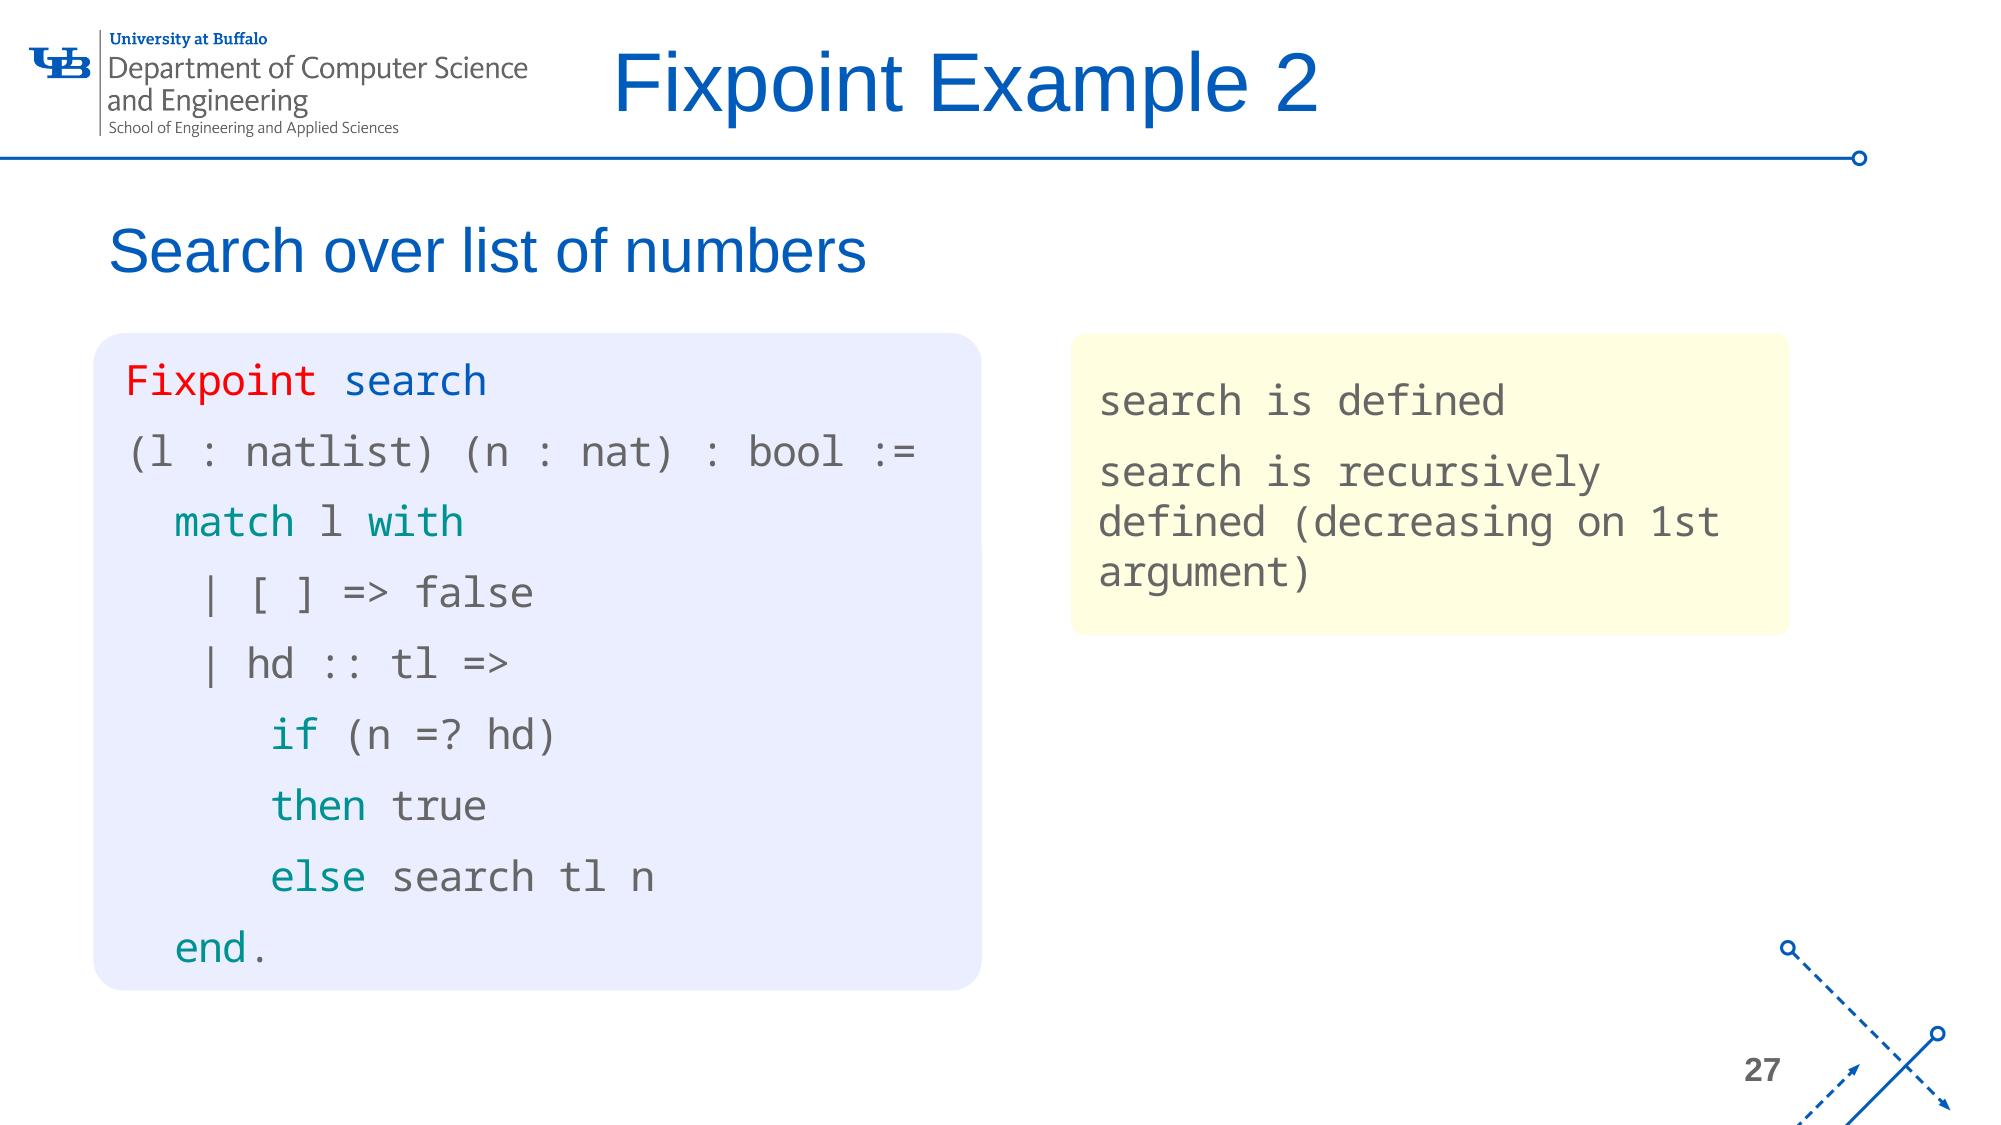

Fixpoint Example 2
# Search over list of numbers
Fixpoint search
(l : natlist) (n : nat) : bool :=
  match l with
   | [ ] => false
   | hd :: tl =>
      if (n =? hd)
      then true
      else search tl n
  end.
search is defined
search is recursively defined (decreasing on 1st argument)